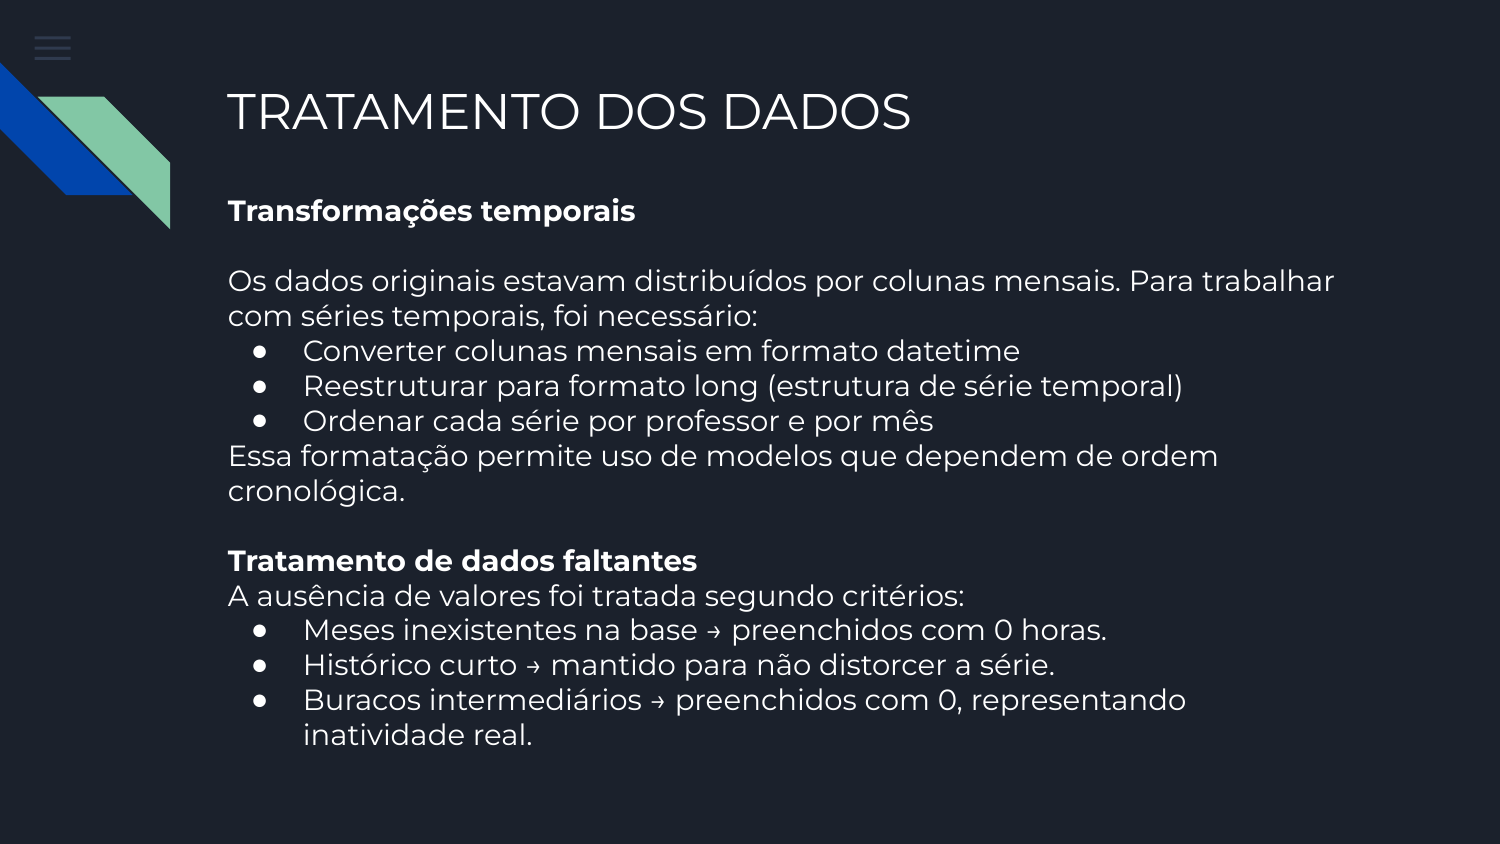

# TRATAMENTO DOS DADOS
Transformações temporais

Os dados originais estavam distribuídos por colunas mensais. Para trabalhar com séries temporais, foi necessário:
Converter colunas mensais em formato datetime
Reestruturar para formato long (estrutura de série temporal)
Ordenar cada série por professor e por mês
Essa formatação permite uso de modelos que dependem de ordem cronológica.

Tratamento de dados faltantes
A ausência de valores foi tratada segundo critérios:
Meses inexistentes na base → preenchidos com 0 horas.
Histórico curto → mantido para não distorcer a série.
Buracos intermediários → preenchidos com 0, representando inatividade real.